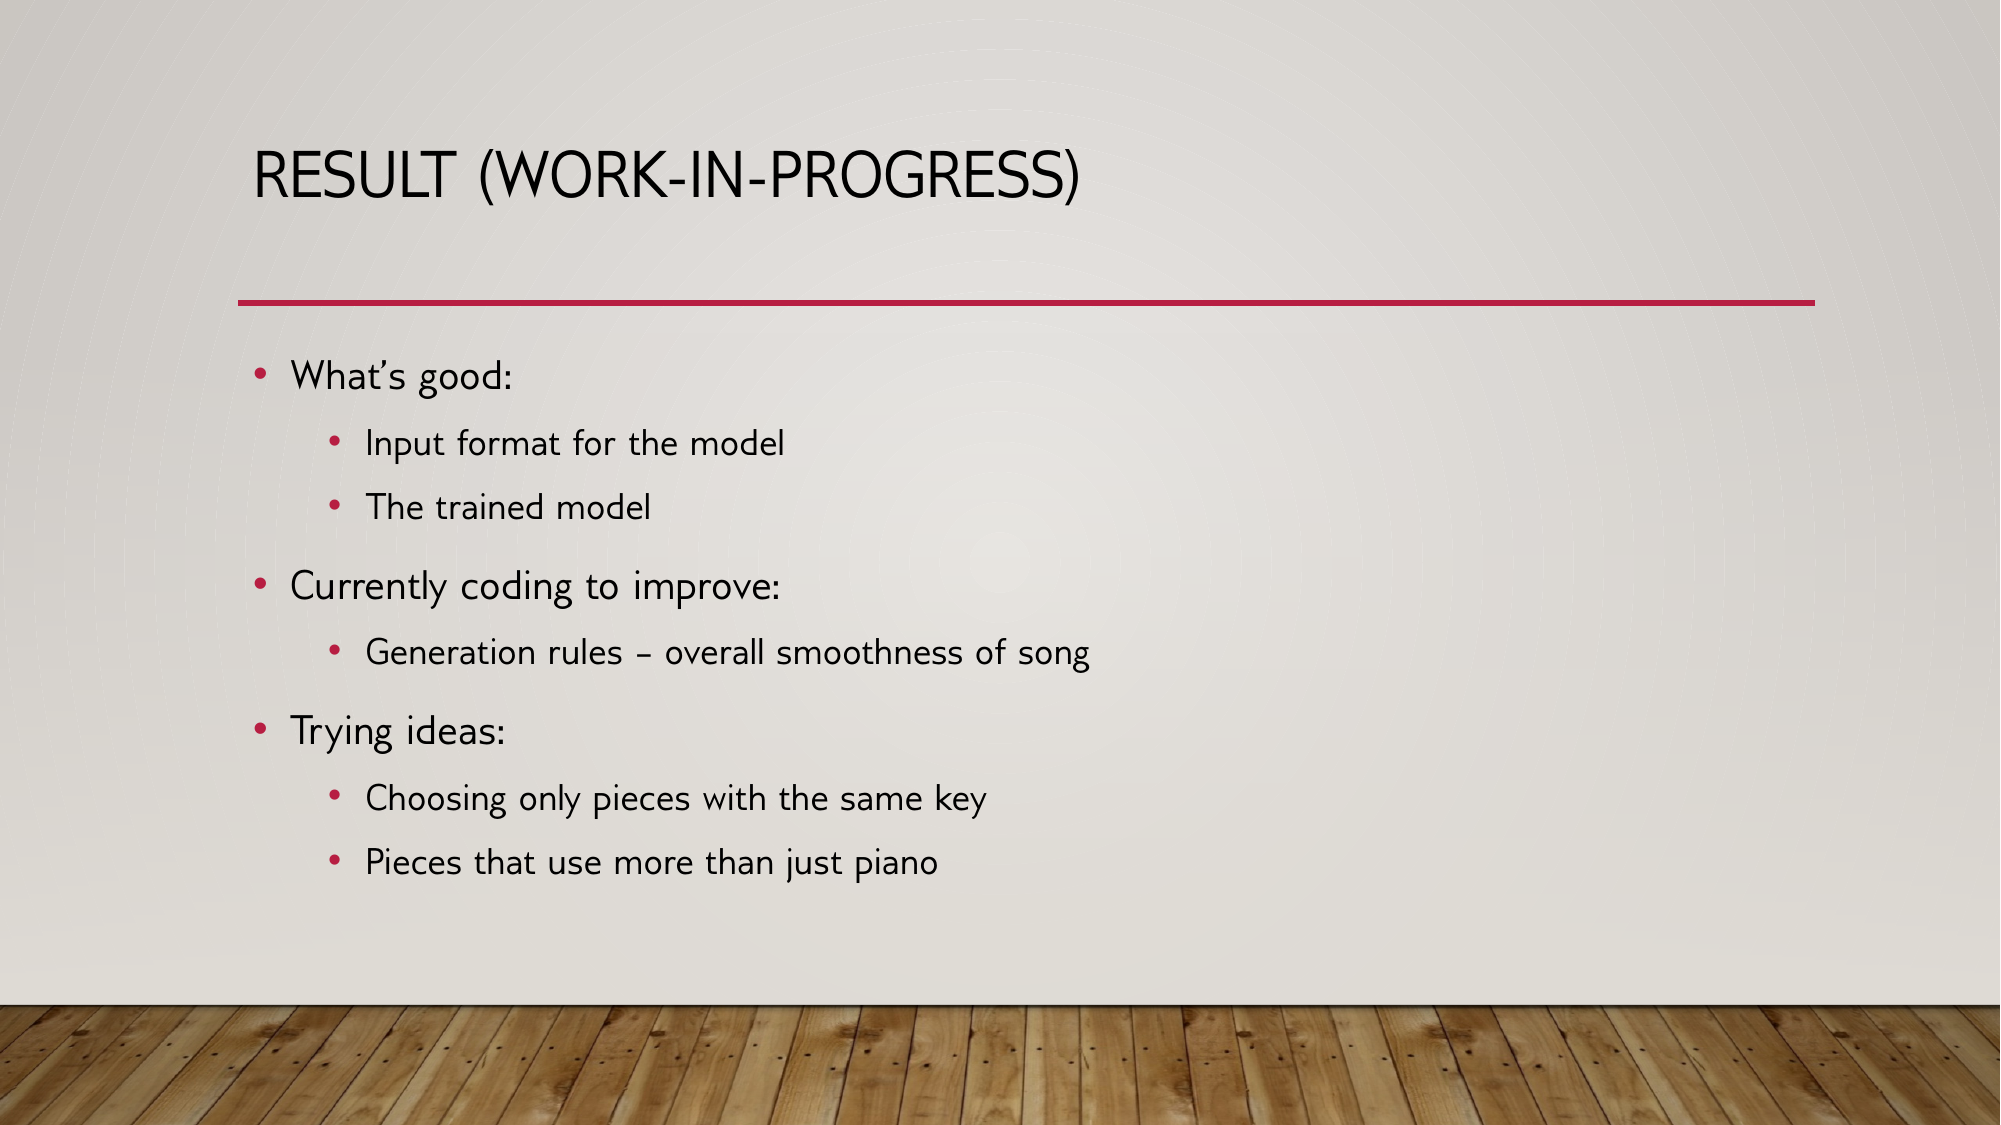

# Result (Work-In-Progress)
What’s good:
Input format for the model
The trained model
Currently coding to improve:
Generation rules – overall smoothness of song
Trying ideas:
Choosing only pieces with the same key
Pieces that use more than just piano